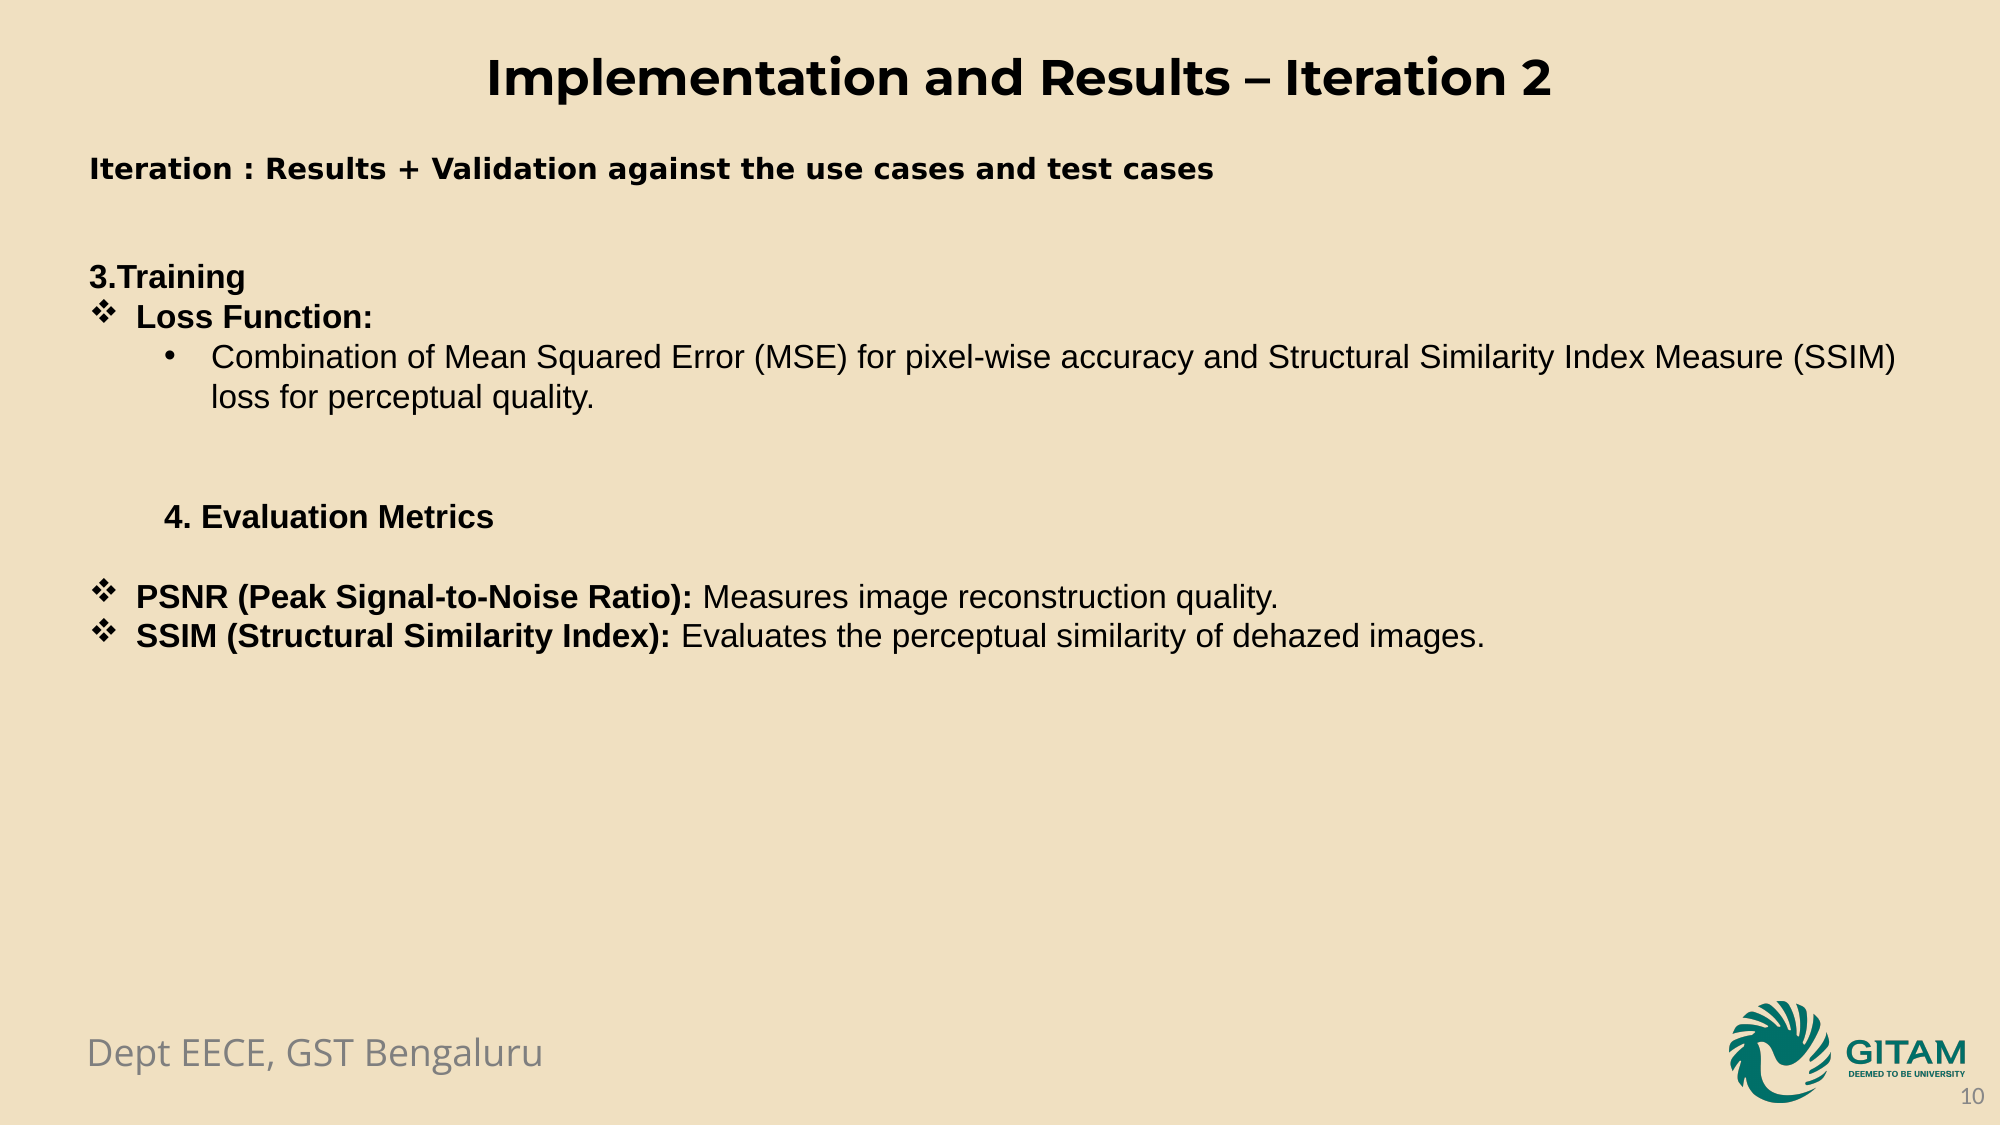

Implementation and Results – Iteration 2
Iteration : Results + Validation against the use cases and test cases

3.Training
Loss Function:
Combination of Mean Squared Error (MSE) for pixel-wise accuracy and Structural Similarity Index Measure (SSIM) loss for perceptual quality.

4. Evaluation Metrics

PSNR (Peak Signal-to-Noise Ratio): Measures image reconstruction quality.
SSIM (Structural Similarity Index): Evaluates the perceptual similarity of dehazed images.

10